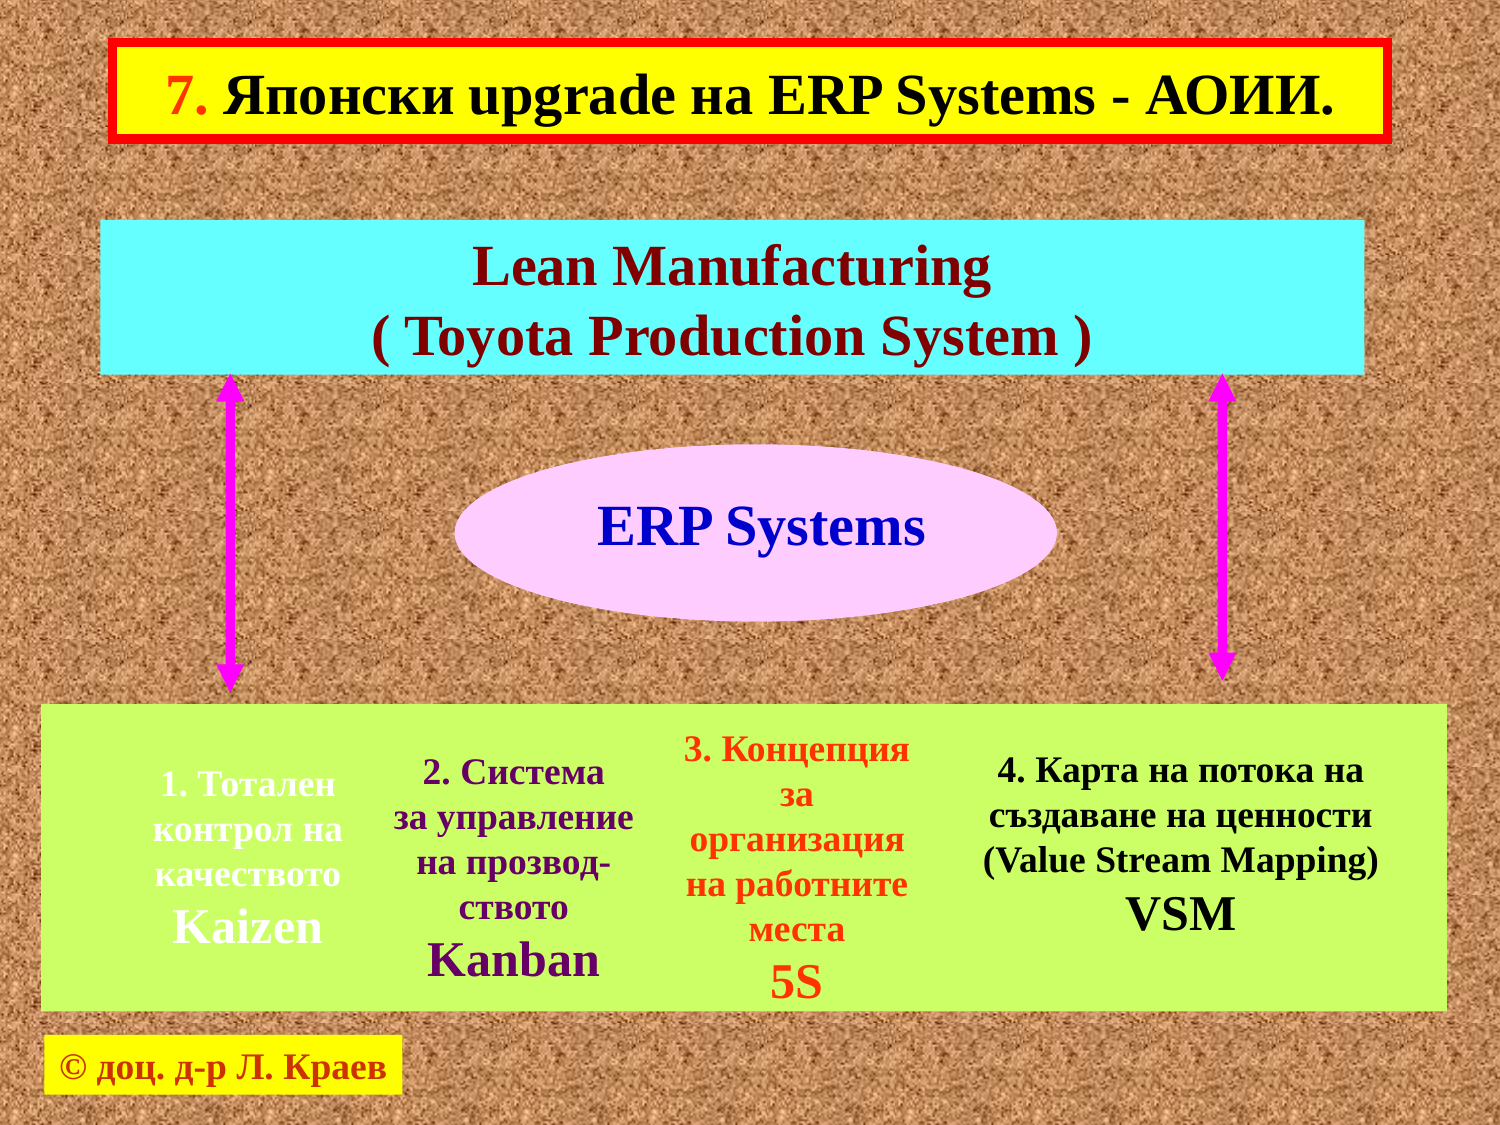

# 7. Японски upgrade на ERP Systems - АОИИ.
Lean Manufacturing
( Toyota Production System )

ERP Systems

3. Концепция
за организация
на работните
места
5S
4. Карта на потока на
създаване на ценности
(Value Stream Mapping)
VSM
2. Система
за управление
на прозвод-
ството
Kanban
1. Тотален контрол на качеството
Kaizen
© доц. д-р Л. Краев